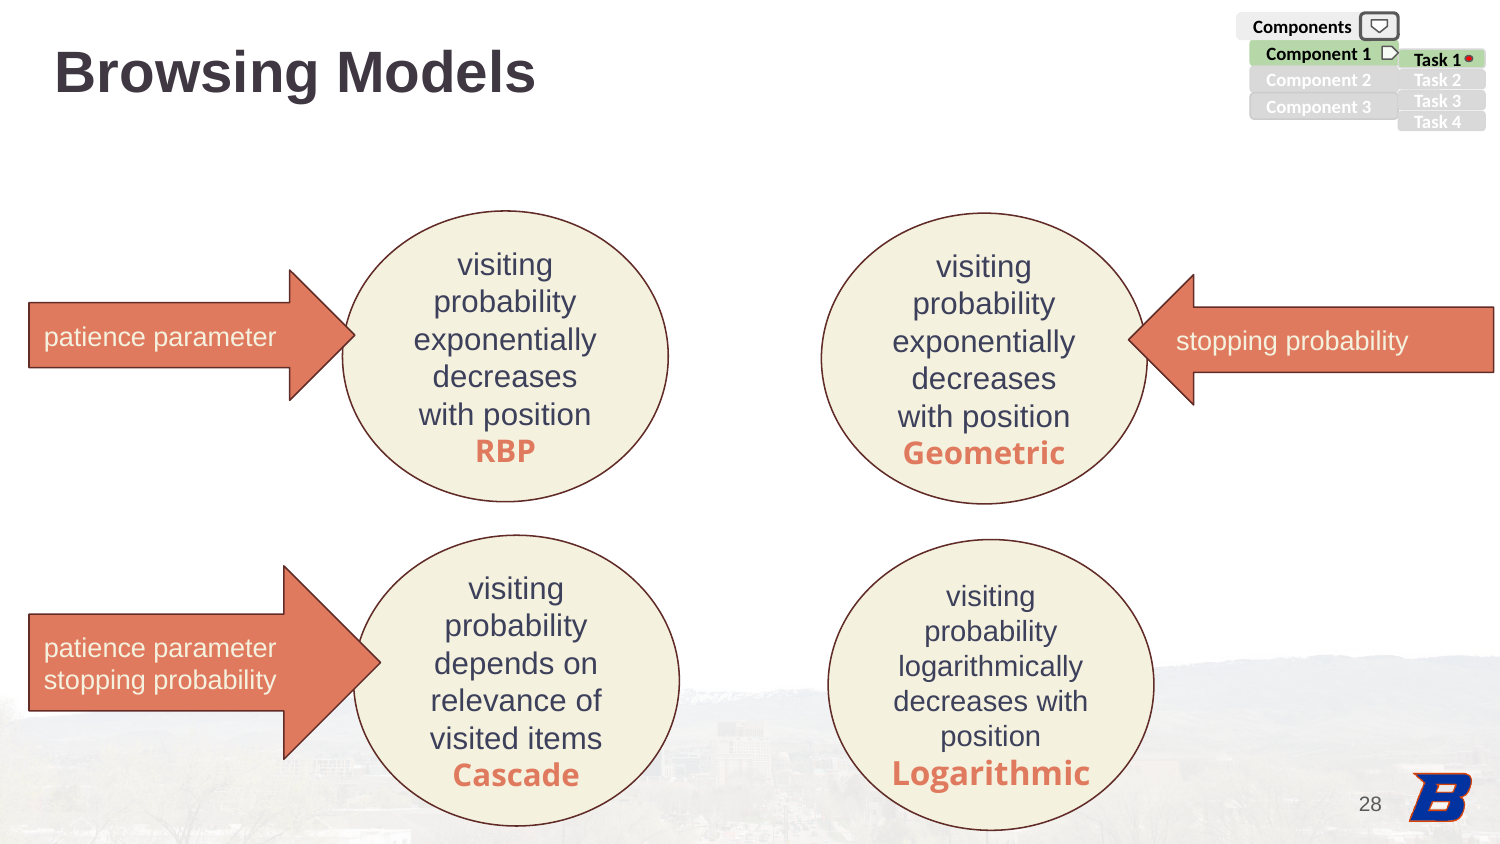

Components

Browsing Models
Component 1

Task 1

Component 2
Task 2
Task 3
Component 3
Task 4
visiting probability exponentially decreases with position
RBP
visiting probability exponentially decreases with position
Geometric
patience parameter
stopping probability
visiting probability depends on relevance of visited items
Cascade
visiting probability logarithmically decreases with position
Logarithmic
patience parameter
stopping probability
28